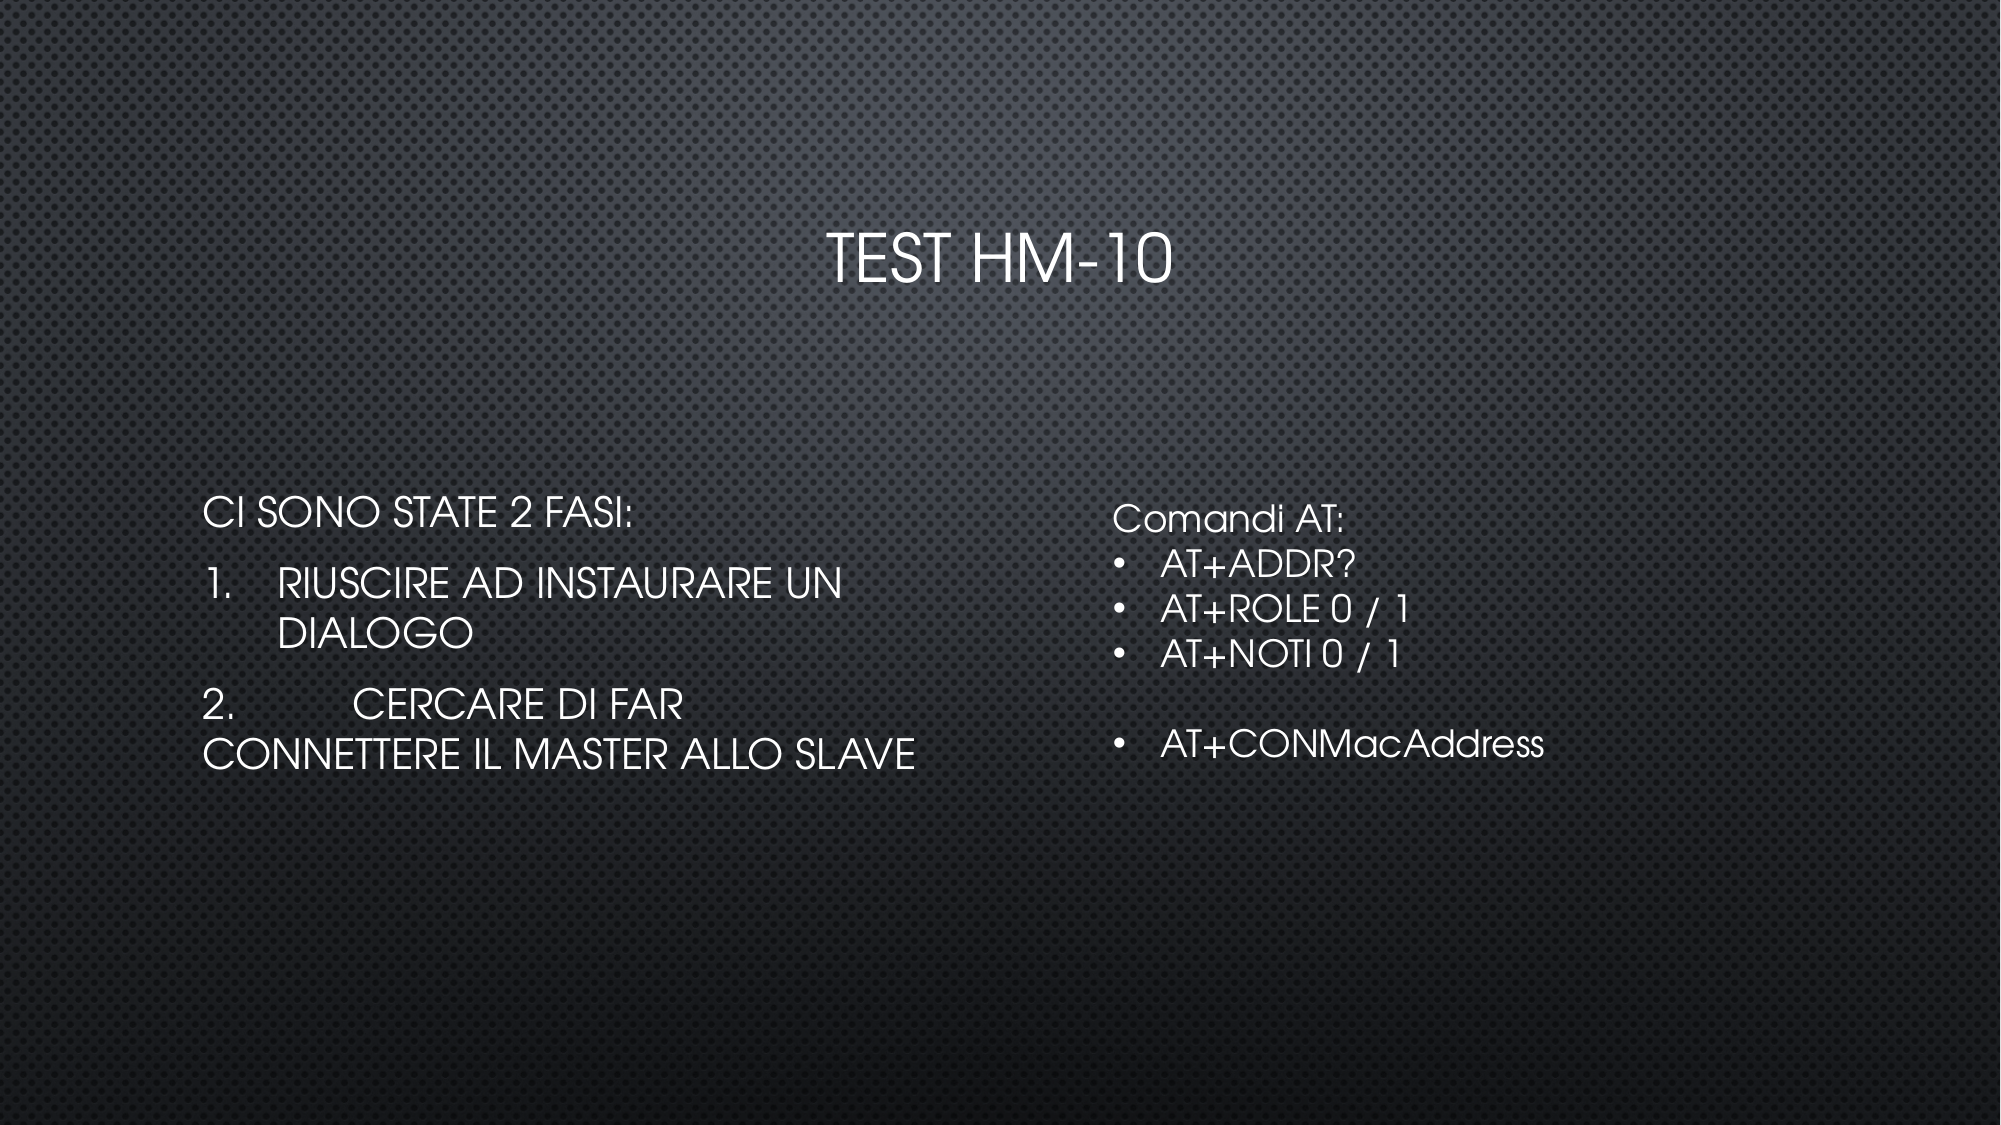

# Test hm-10
Ci sono state 2 fasi:
Riuscire ad instaurare un dialogo
2. 	Cercare di far connettere il master allo slave
Comandi AT:
AT+ADDR?
AT+ROLE 0 / 1
AT+NOTI 0 / 1

AT+CONMacAddress